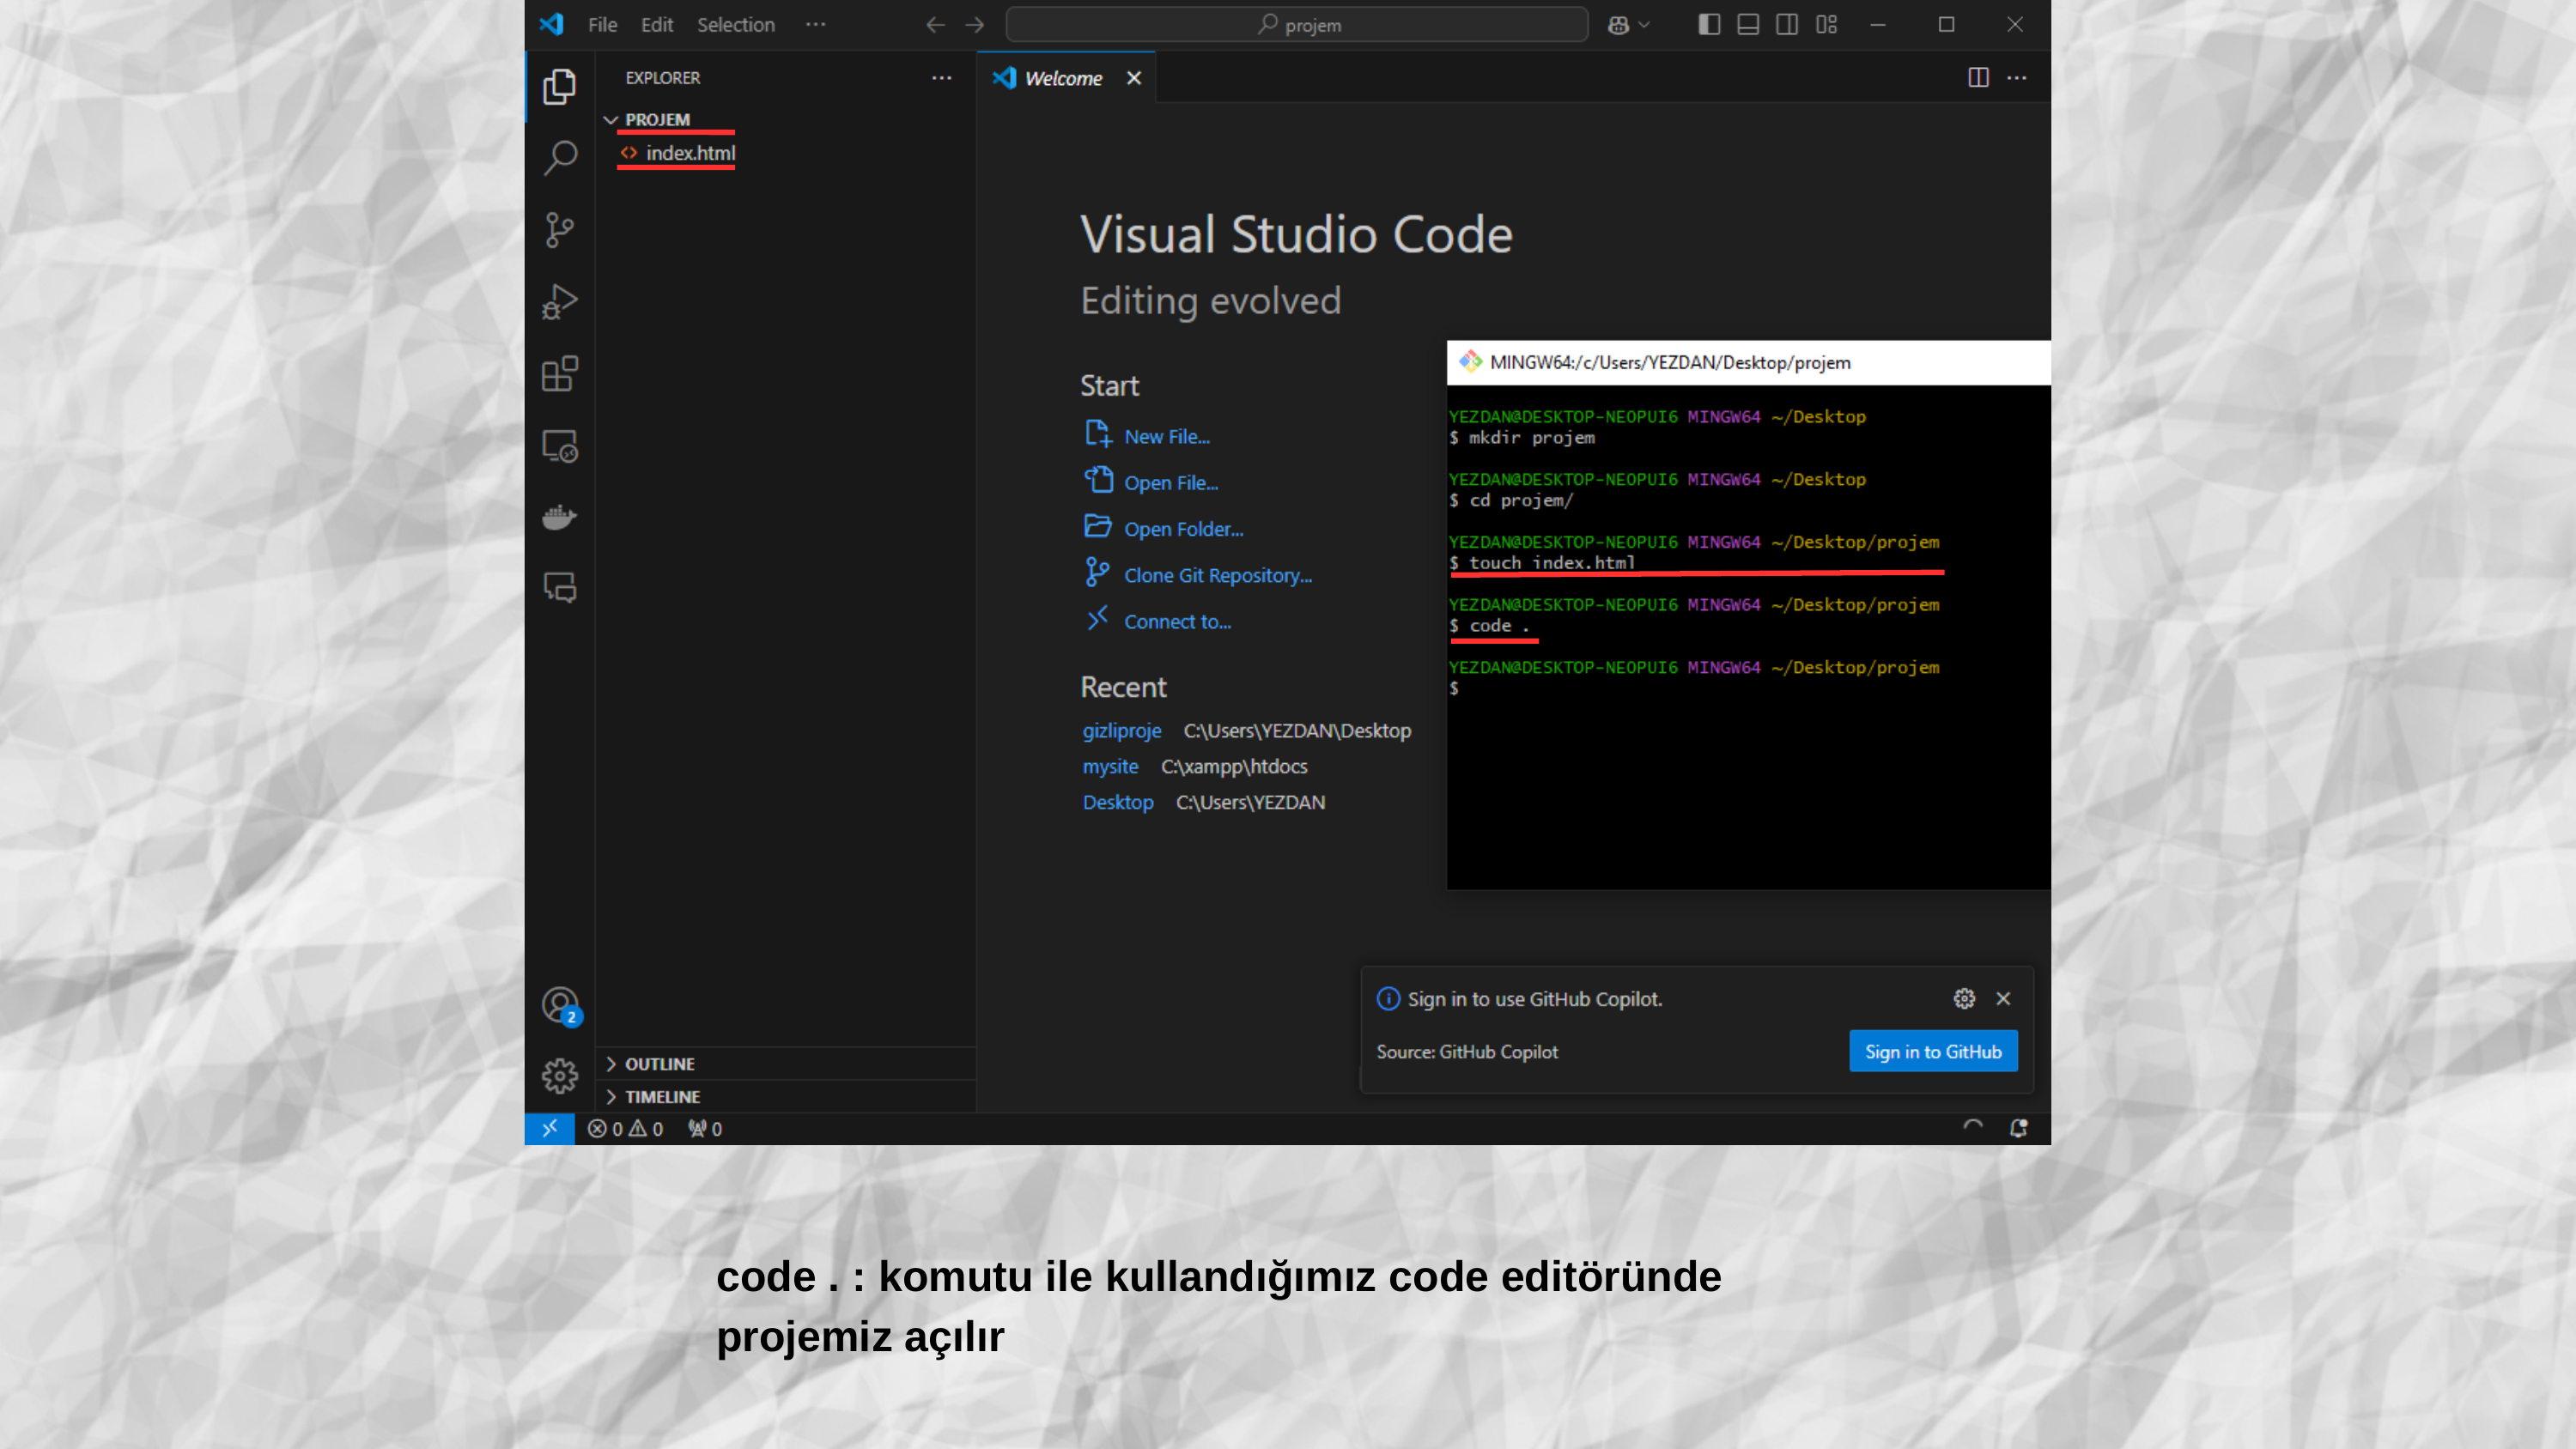

code . : komutu ile kullandığımız code editöründe projemiz açılır